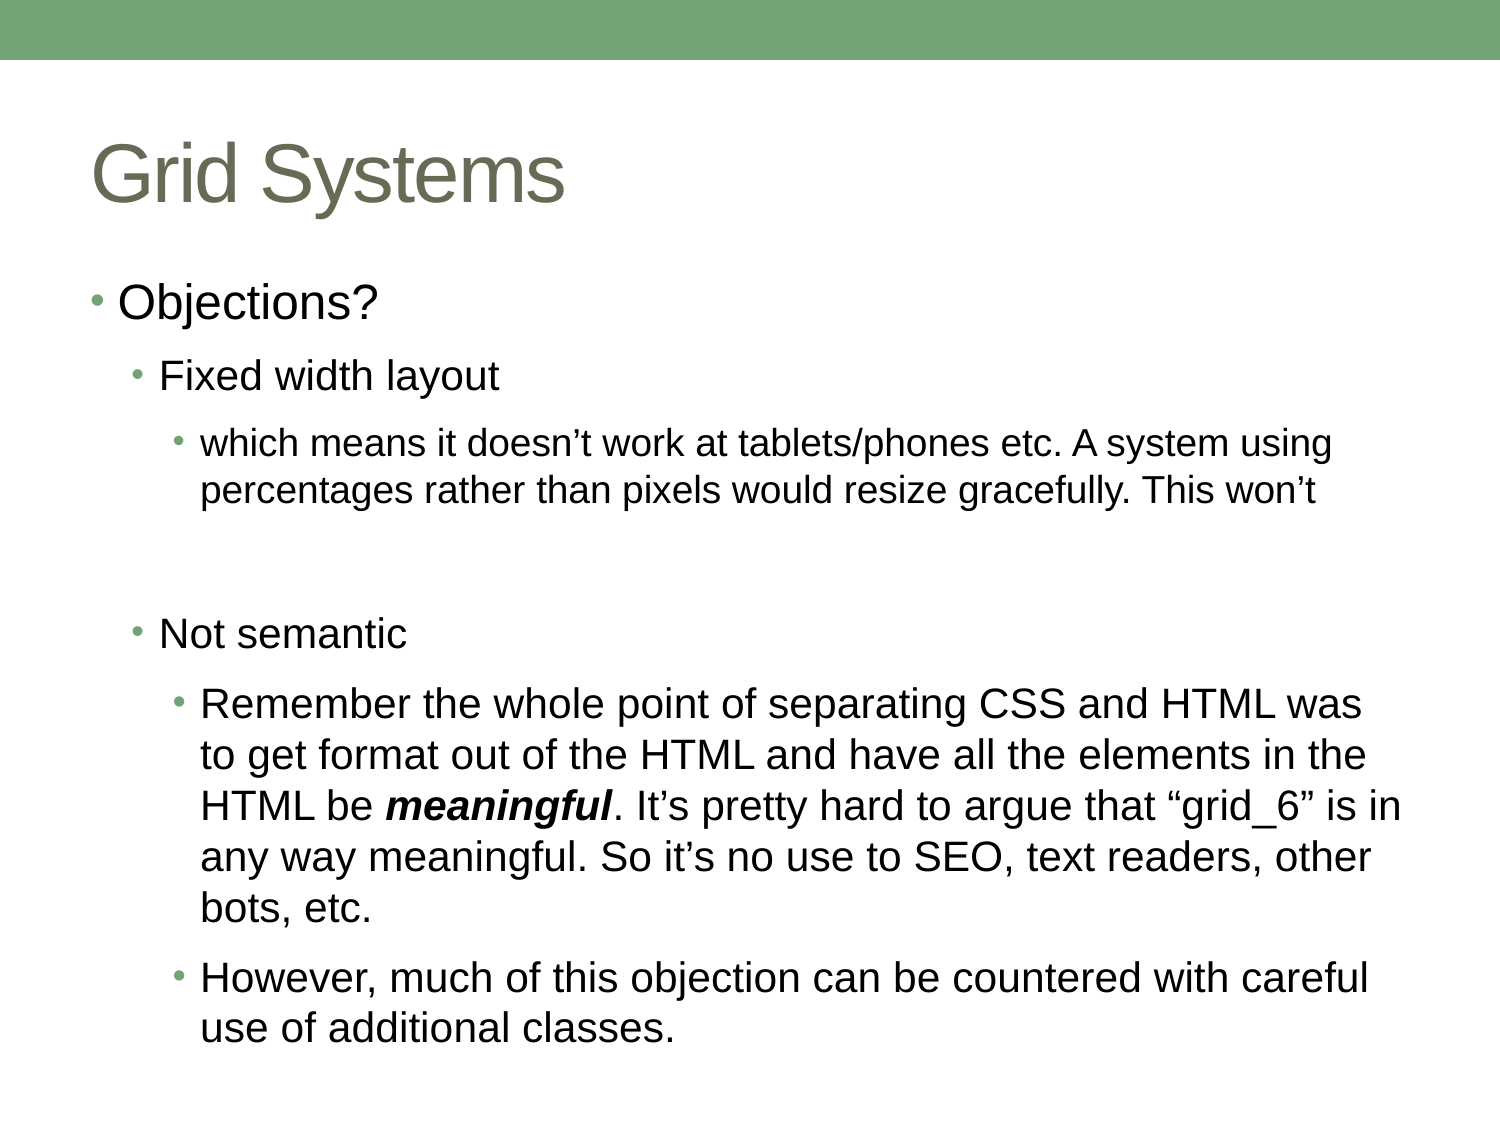

# Grid Systems
Objections?
Fixed width layout
which means it doesn’t work at tablets/phones etc. A system using percentages rather than pixels would resize gracefully. This won’t

Not semantic
Remember the whole point of separating CSS and HTML was to get format out of the HTML and have all the elements in the HTML be meaningful. It’s pretty hard to argue that “grid_6” is in any way meaningful. So it’s no use to SEO, text readers, other bots, etc.
However, much of this objection can be countered with careful use of additional classes.